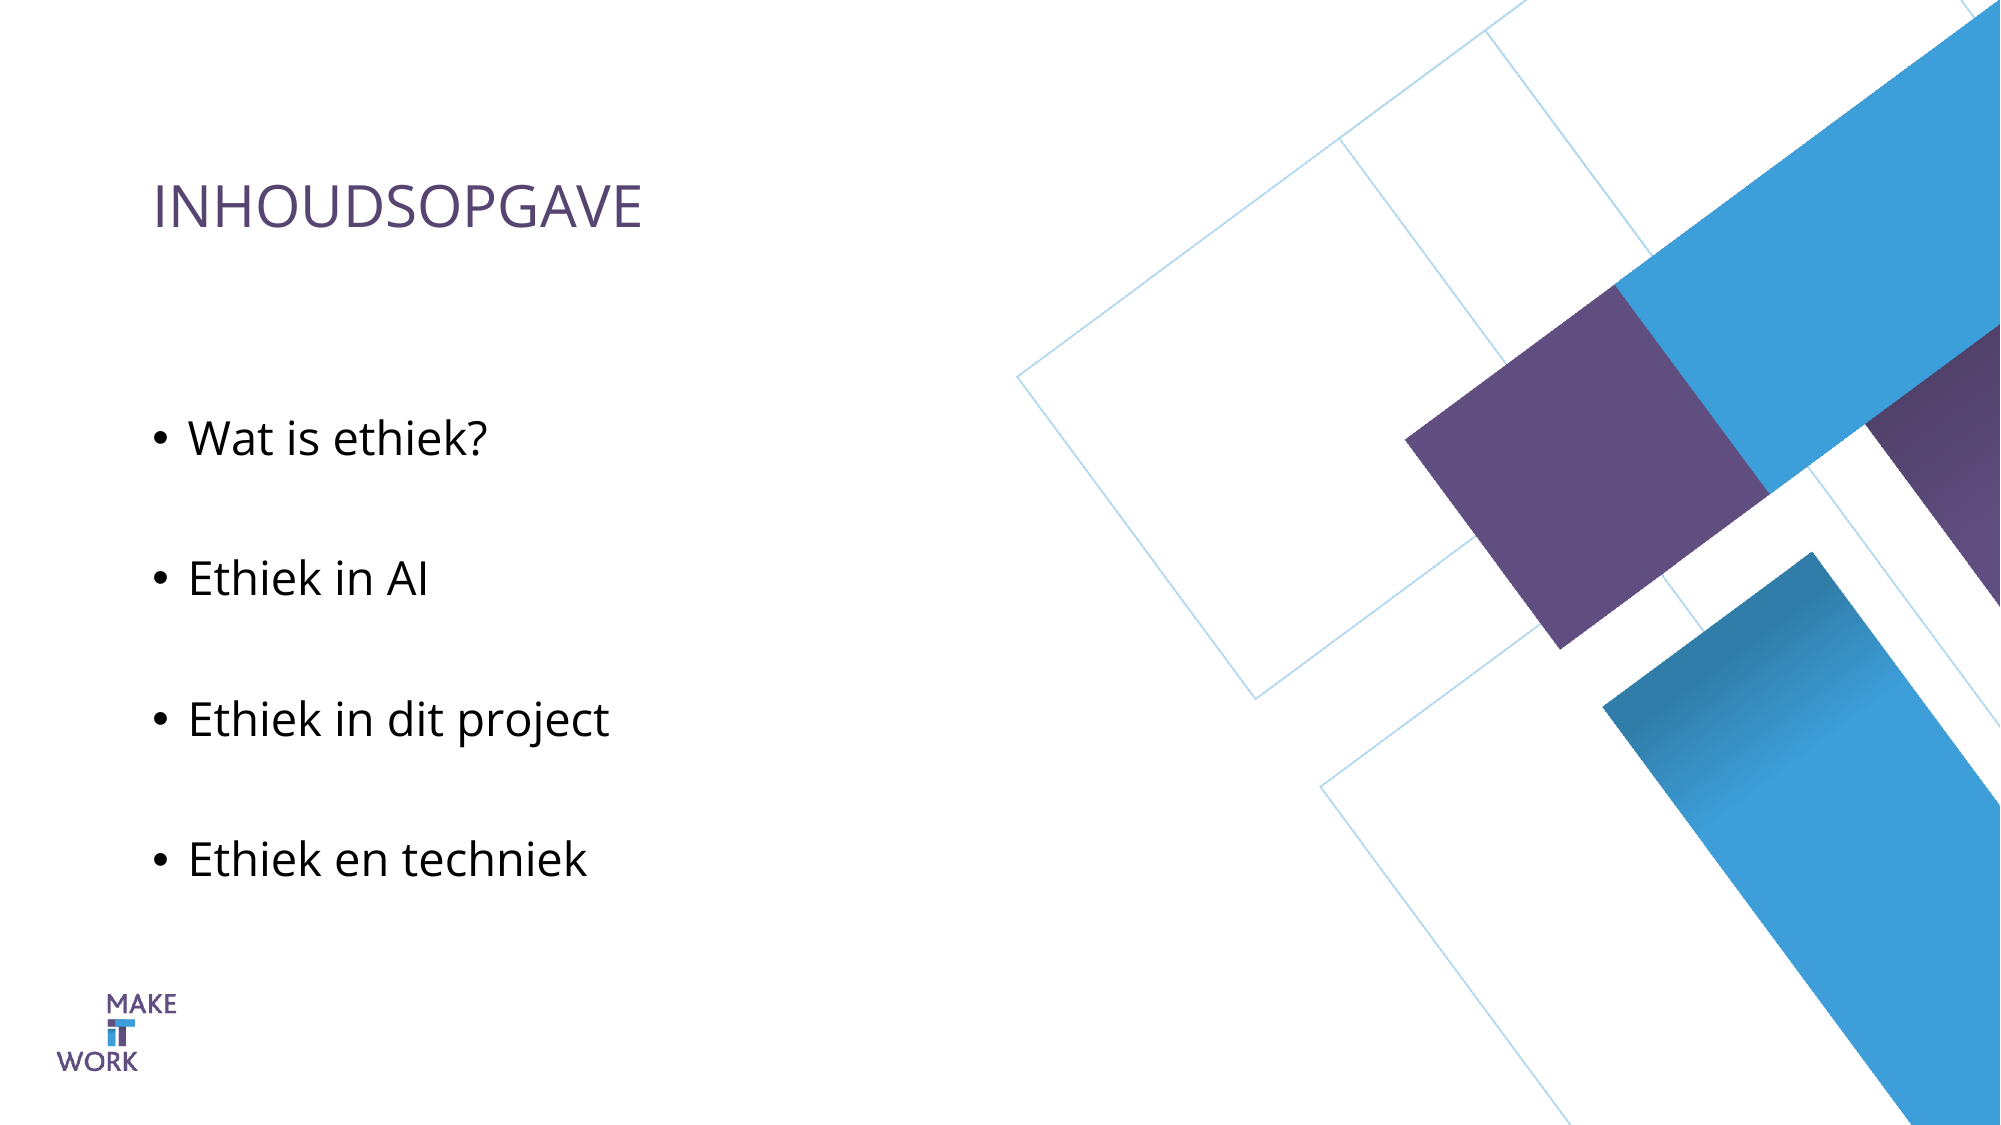

# Inhouds​opgave
Wat is ethiek?​

Ethiek in AI​

Ethiek in dit project​

Ethiek en techniek